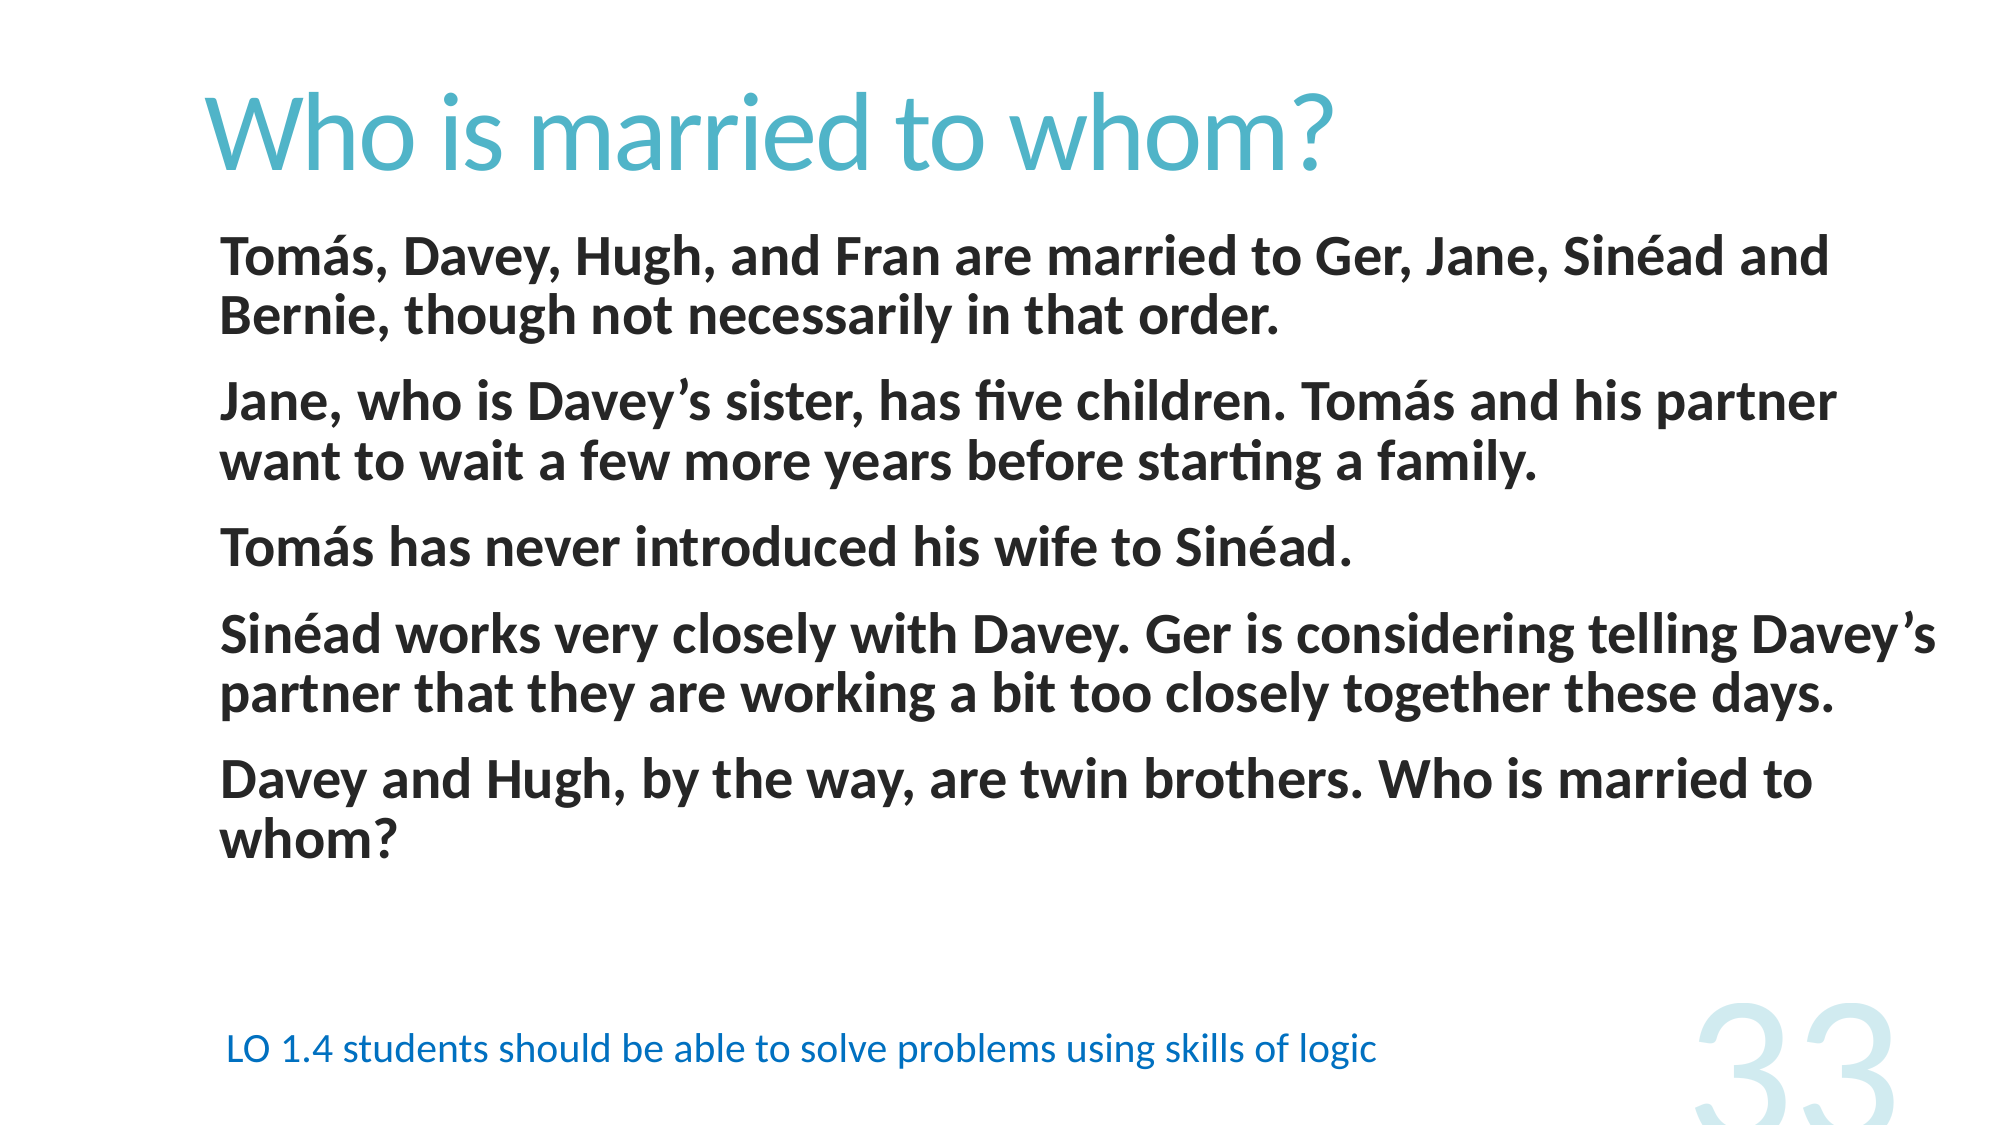

# Who is married to whom?
Tomás, Davey, Hugh, and Fran are married to Ger, Jane, Sinéad and Bernie, though not necessarily in that order.
Jane, who is Davey’s sister, has five children. Tomás and his partner want to wait a few more years before starting a family.
Tomás has never introduced his wife to Sinéad.
Sinéad works very closely with Davey. Ger is considering telling Davey’s partner that they are working a bit too closely together these days.
Davey and Hugh, by the way, are twin brothers. Who is married to whom?

33
LO 1.4 students should be able to solve problems using skills of logic